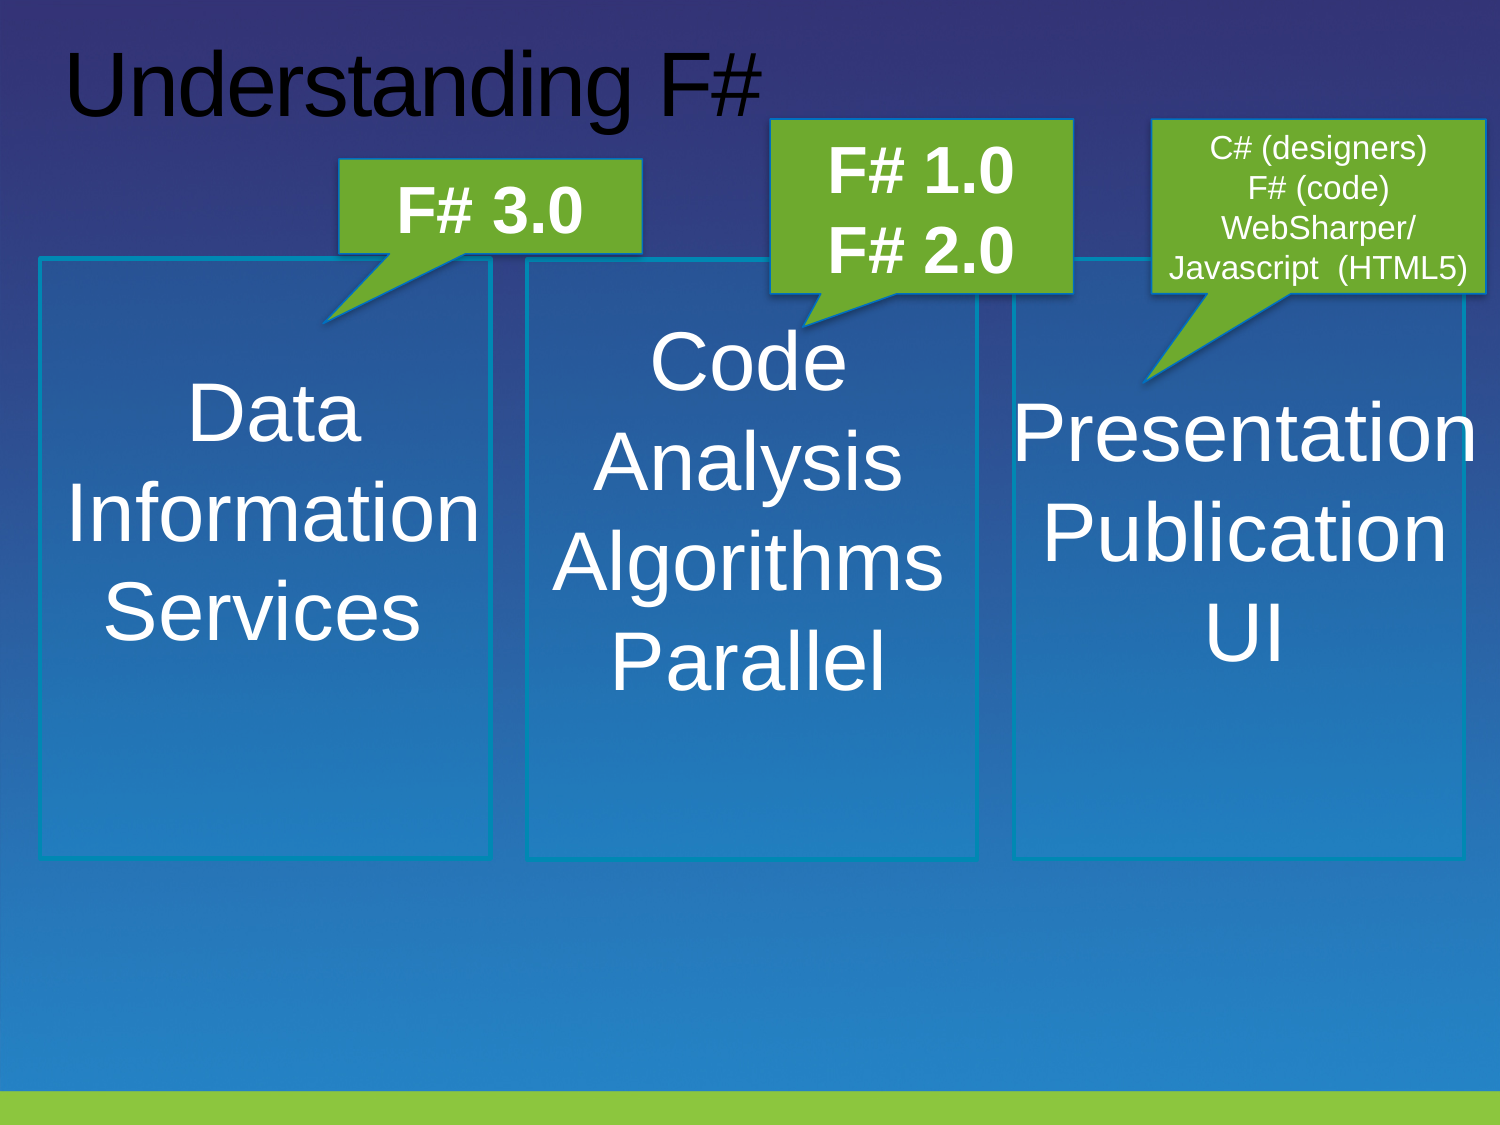

# Understanding F#
F# 1.0
F# 2.0
C# (designers)
F# (code)
WebSharper/
Javascript  (HTML5)
F# 3.0

Code
Analysis
Algorithms
Parallel
Data
Information
Services
Presentation
Publication
UI